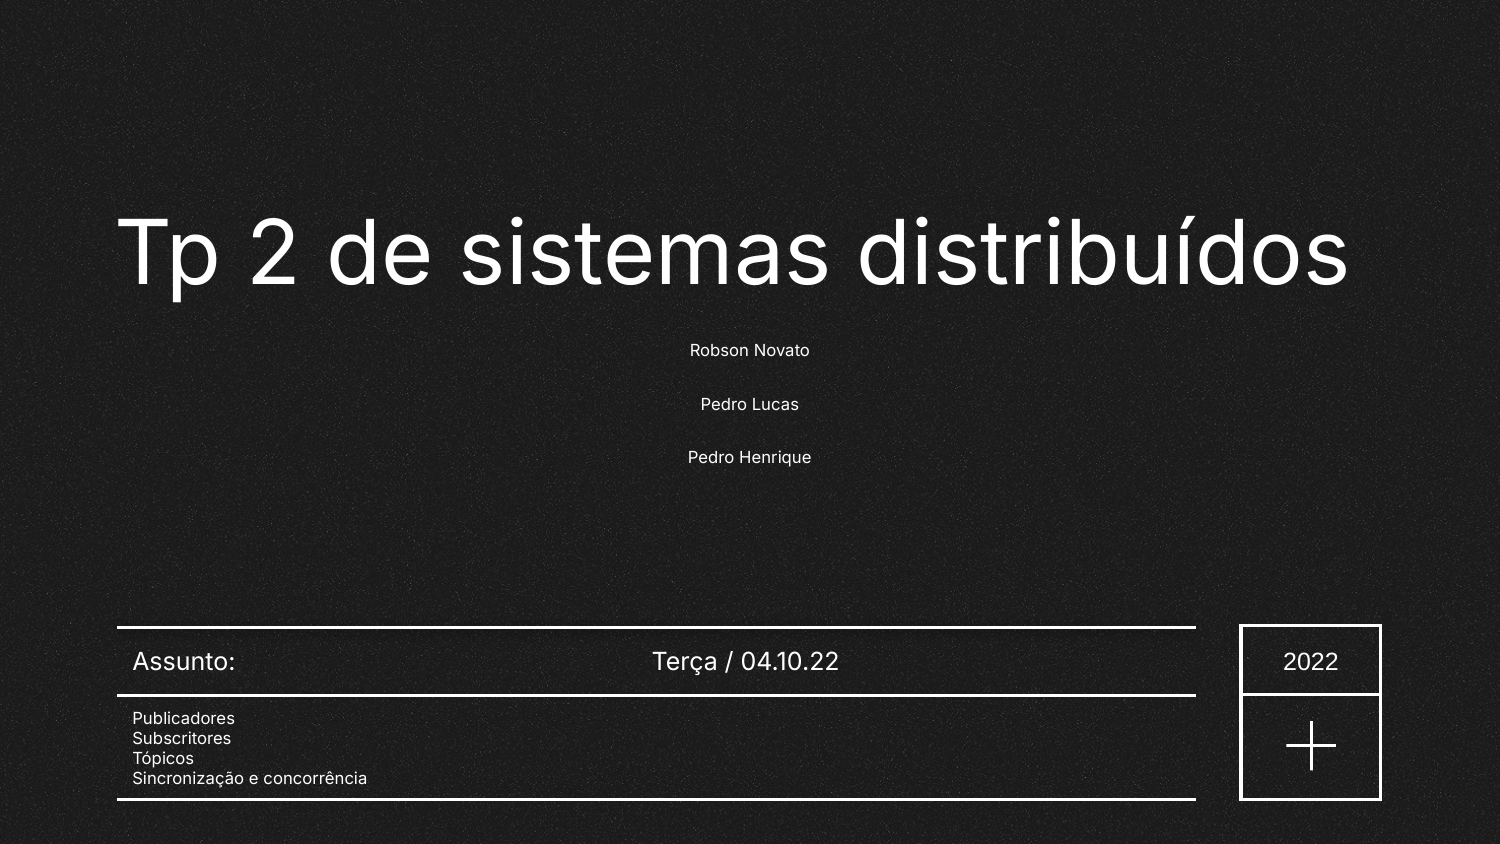

Tp 2 de sistemas distribuídos
Robson Novato
Pedro Lucas
Pedro Henrique
# 2022
Terça / 04.10.22
Assunto:
Publicadores
Subscritores
Tópicos
Sincronização e concorrência